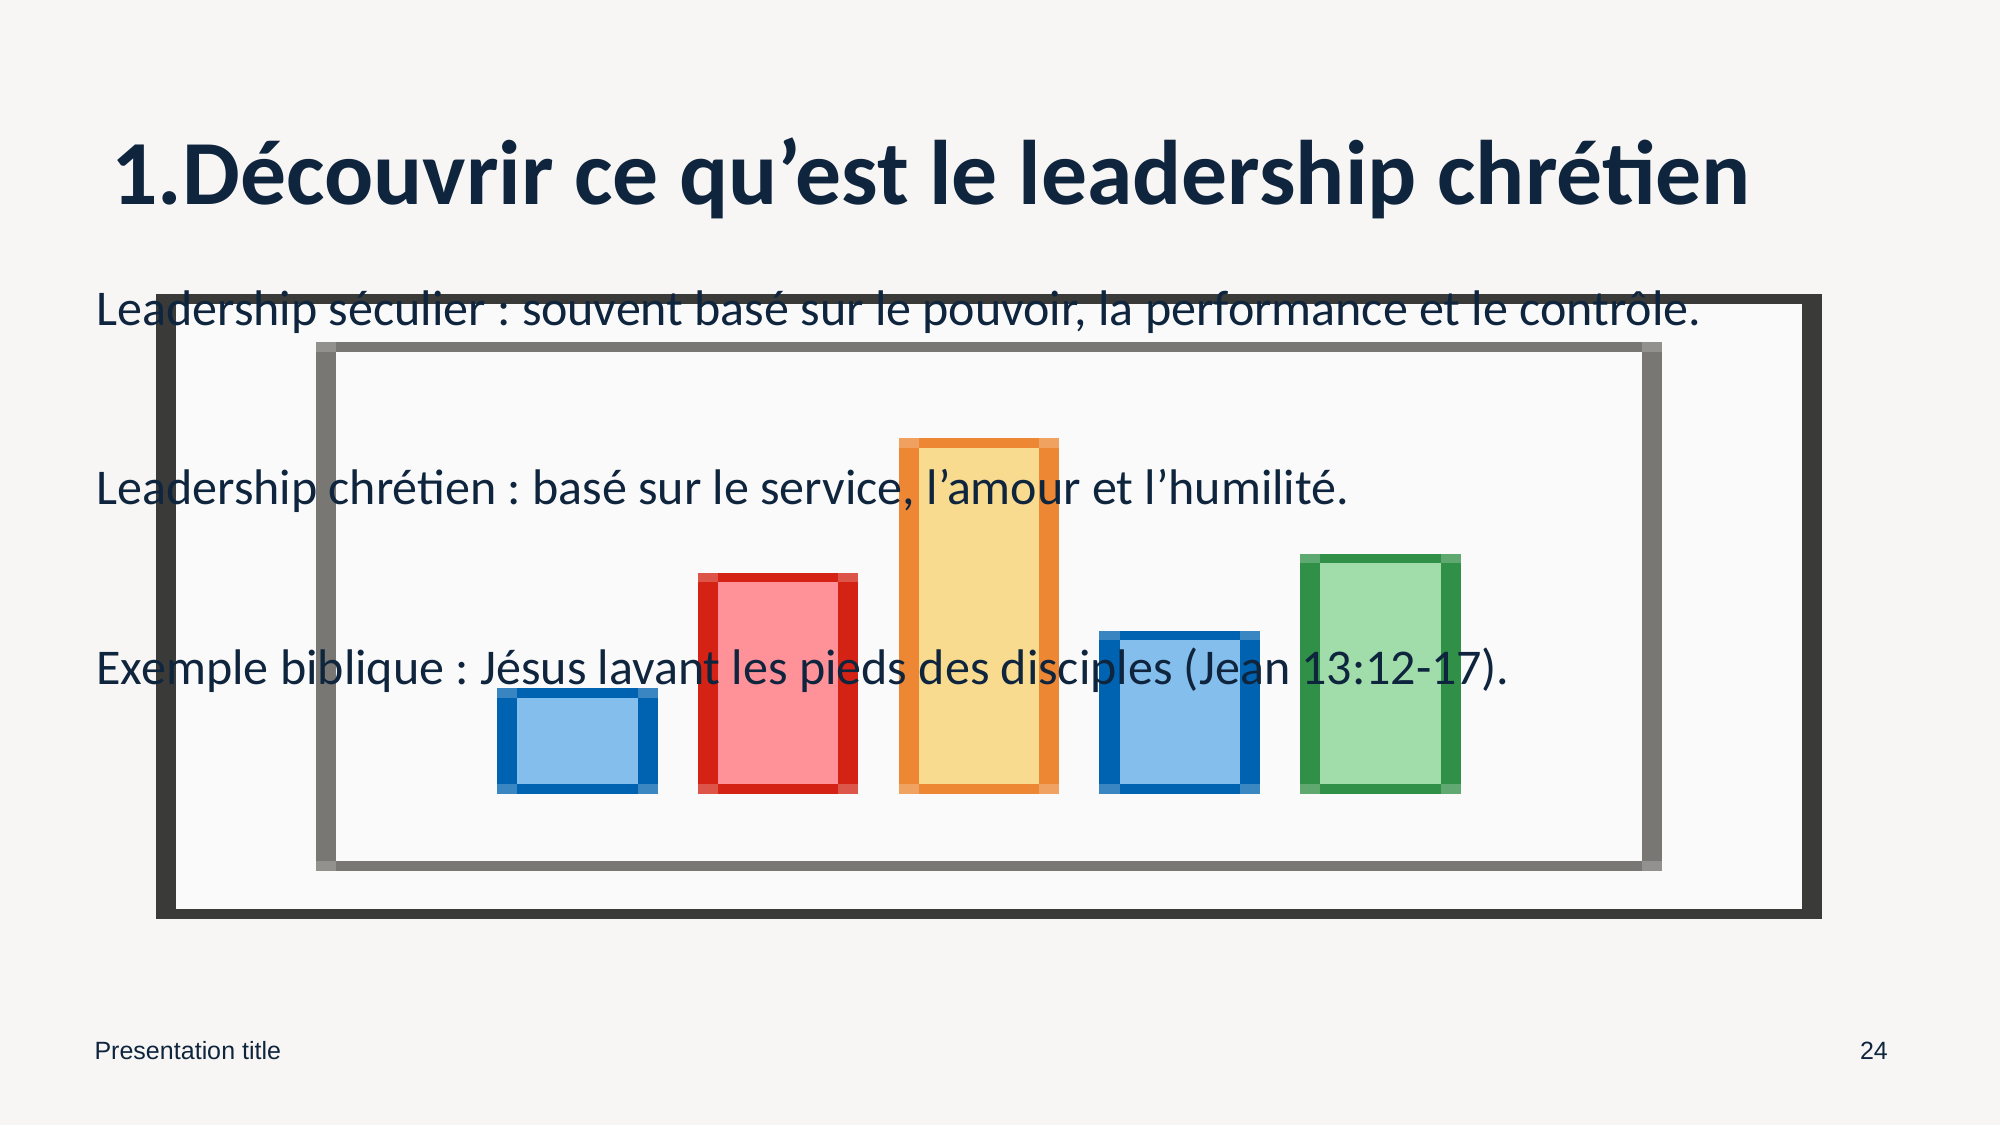

# 1.Découvrir ce qu’est le leadership chrétien
Leadership séculier : souvent basé sur le pouvoir, la performance et le contrôle.

Leadership chrétien : basé sur le service, l’amour et l’humilité.

Exemple biblique : Jésus lavant les pieds des disciples (Jean 13:12-17).

Presentation title
24